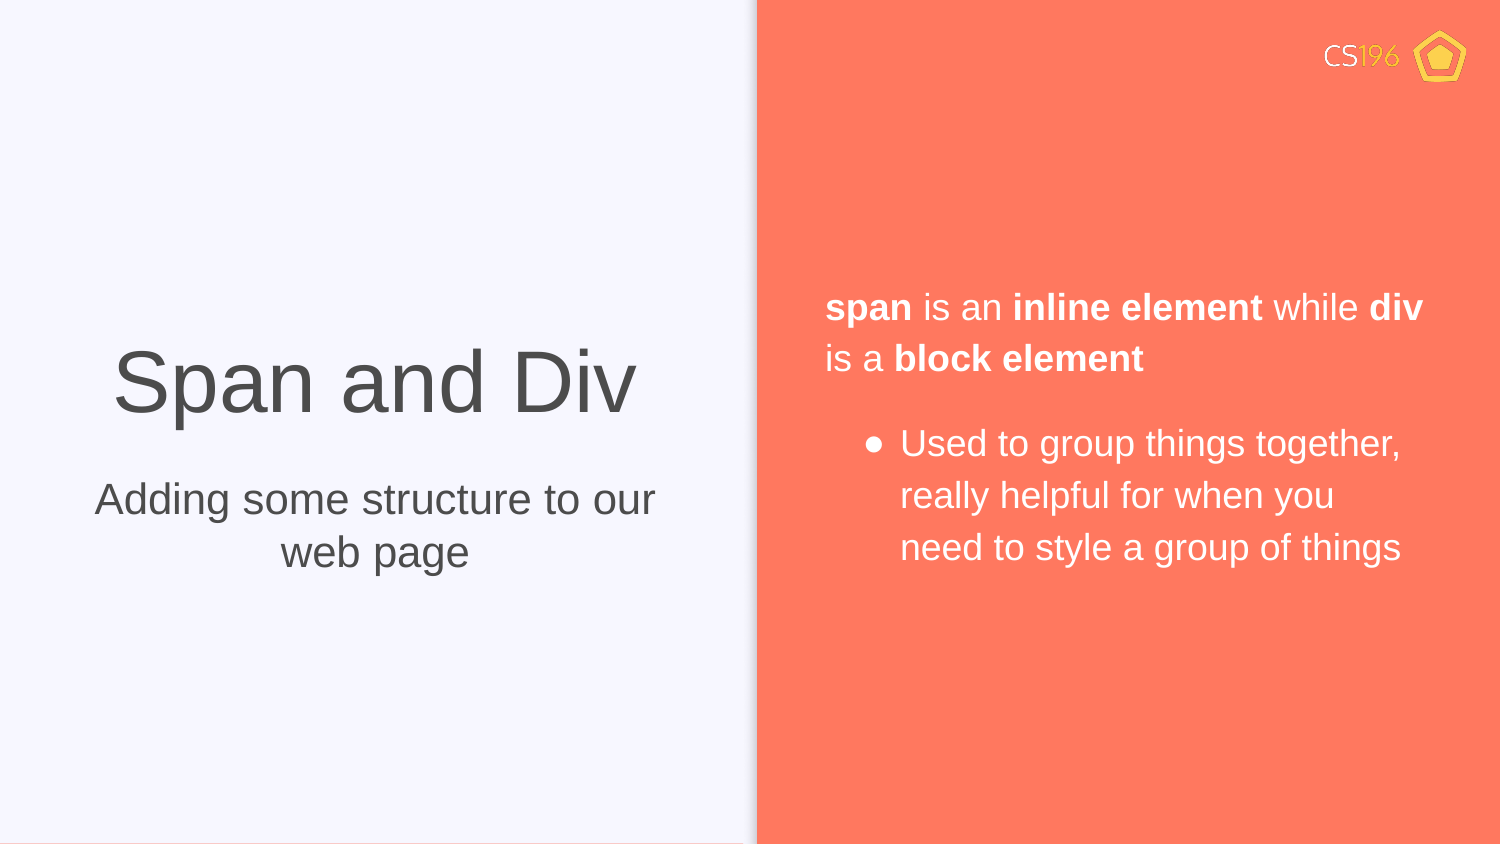

span is an inline element while div is a block element
Used to group things together, really helpful for when you need to style a group of things
# Span and Div
Adding some structure to our web page